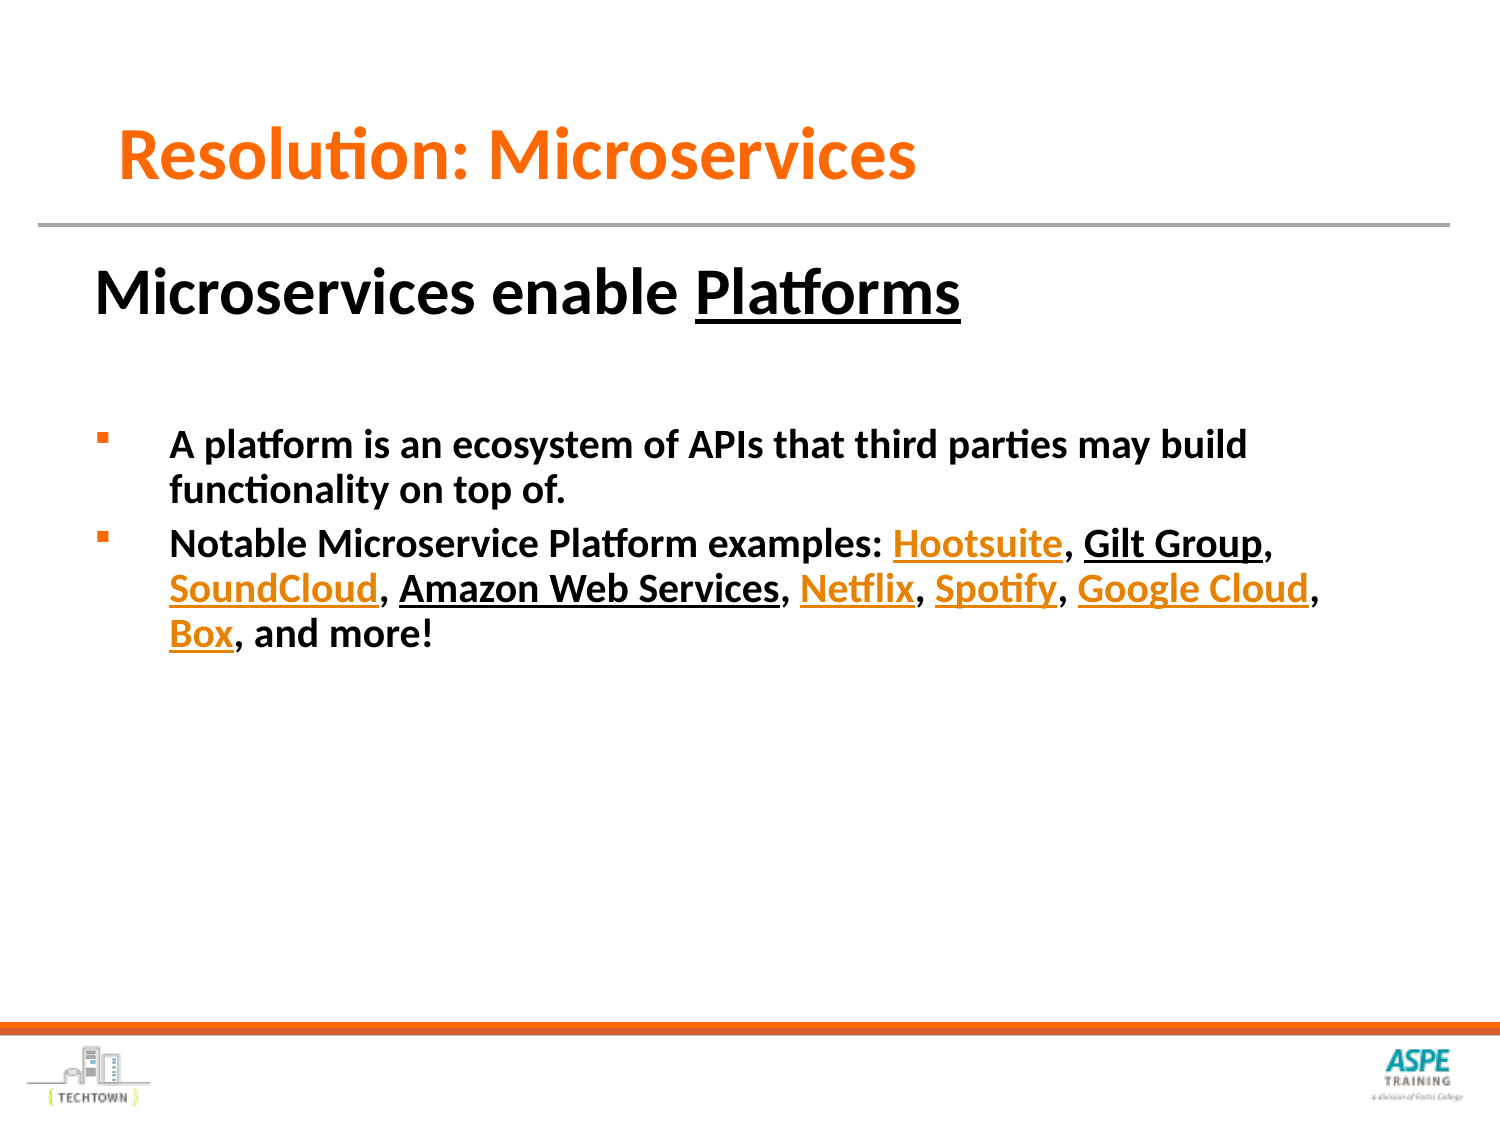

# Resolution: Microservices
Microservices enable Platforms

A platform is an ecosystem of APIs that third parties may build functionality on top of.
Notable Microservice Platform examples: Hootsuite, Gilt Group, SoundCloud, Amazon Web Services, Netflix, Spotify, Google Cloud, Box, and more!